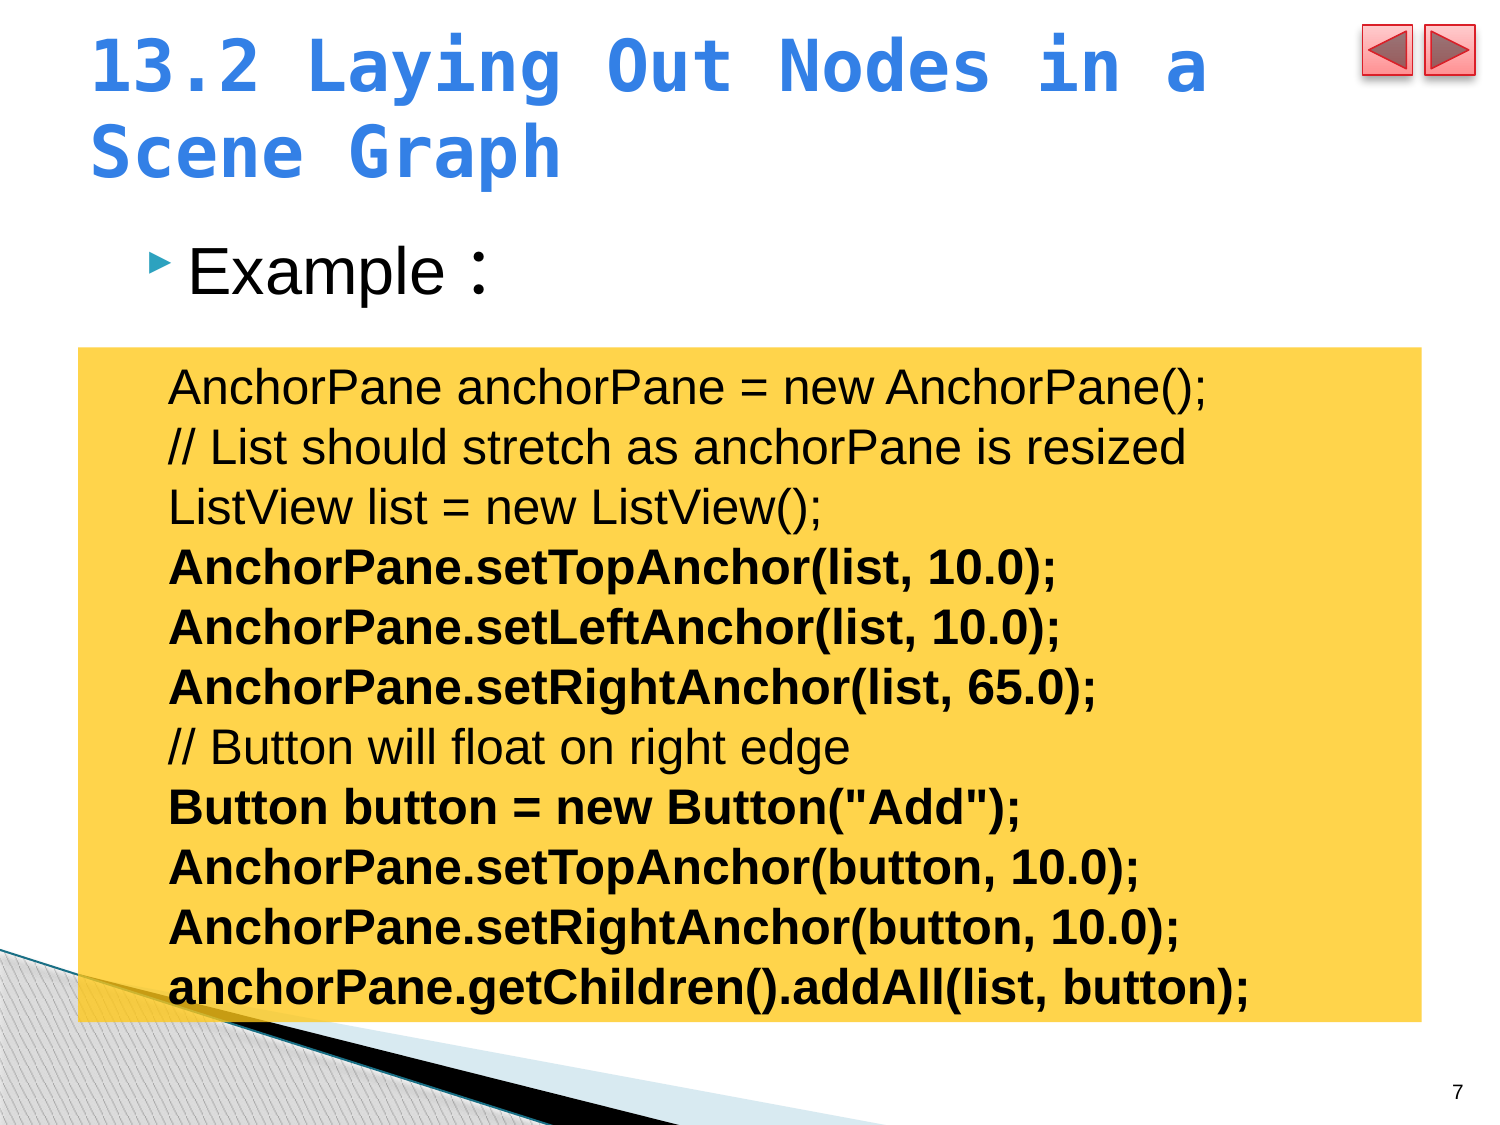

# 13.2 Laying Out Nodes in a Scene Graph
Example：
AnchorPane anchorPane = new AnchorPane();
// List should stretch as anchorPane is resized
ListView list = new ListView(); AnchorPane.setTopAnchor(list, 10.0); AnchorPane.setLeftAnchor(list, 10.0); AnchorPane.setRightAnchor(list, 65.0);
// Button will float on right edge
Button button = new Button("Add"); AnchorPane.setTopAnchor(button, 10.0); AnchorPane.setRightAnchor(button, 10.0); anchorPane.getChildren().addAll(list, button);
7